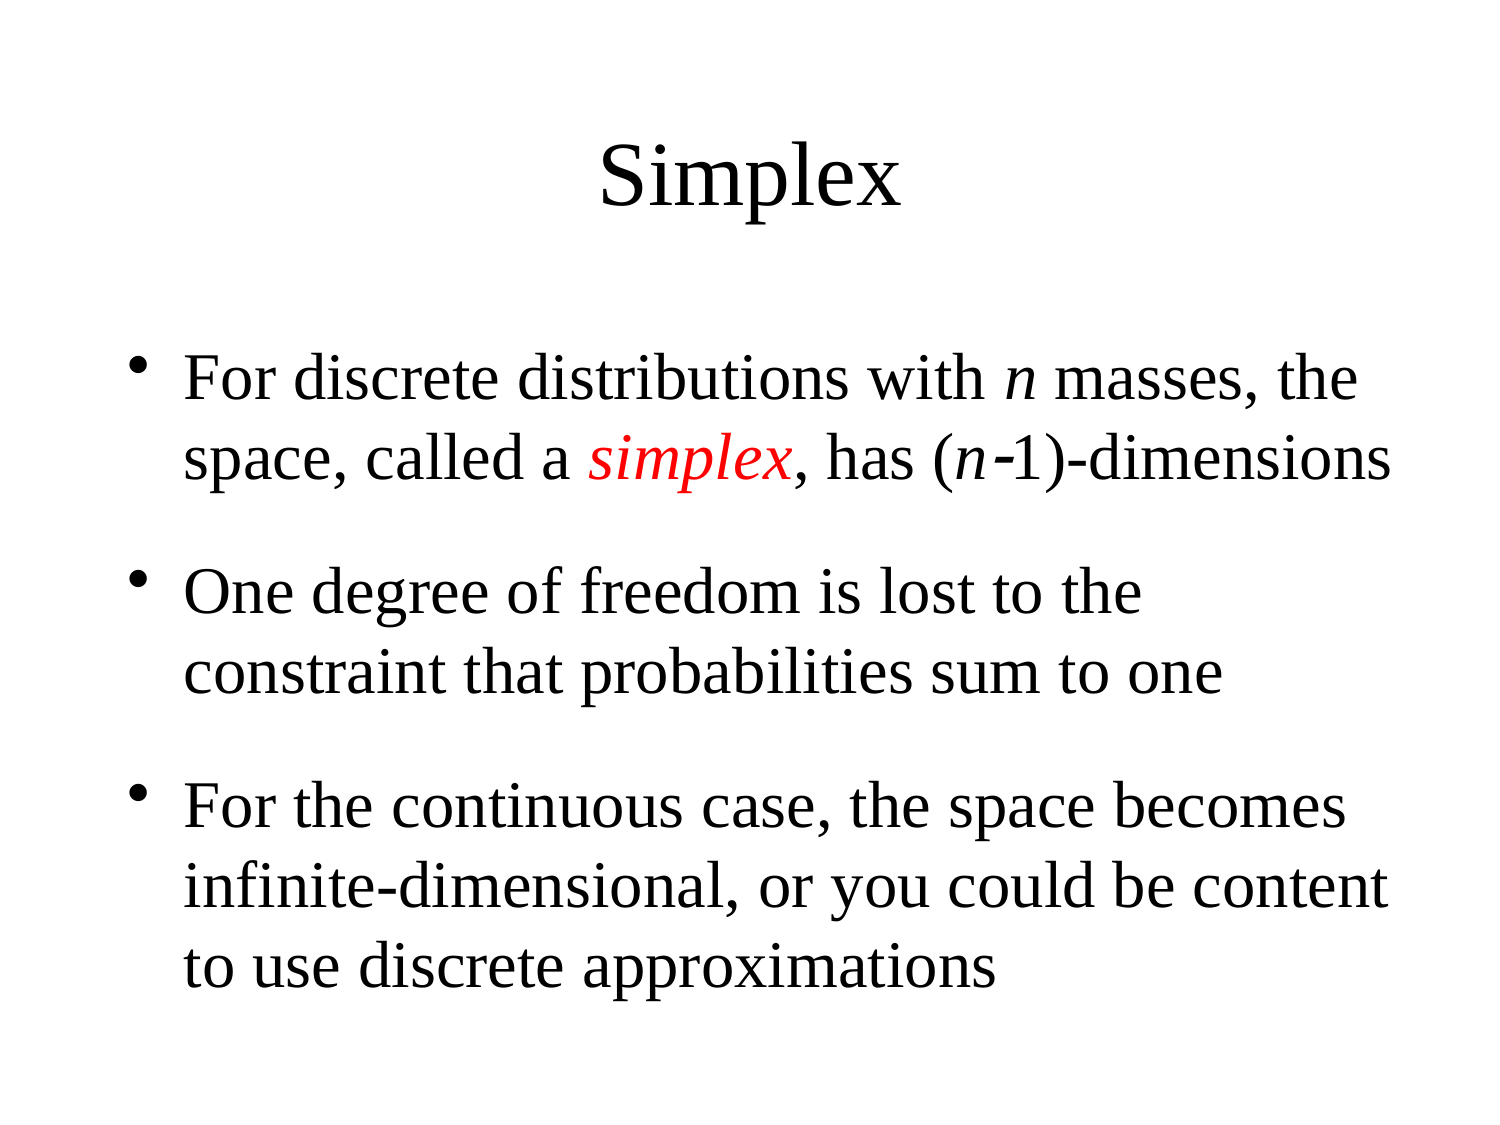

# Simplex
For discrete distributions with n masses, the space, called a simplex, has (n−1)-dimensions

One degree of freedom is lost to the constraint that probabilities sum to one

For the continuous case, the space becomes infinite-dimensional, or you could be content to use discrete approximations